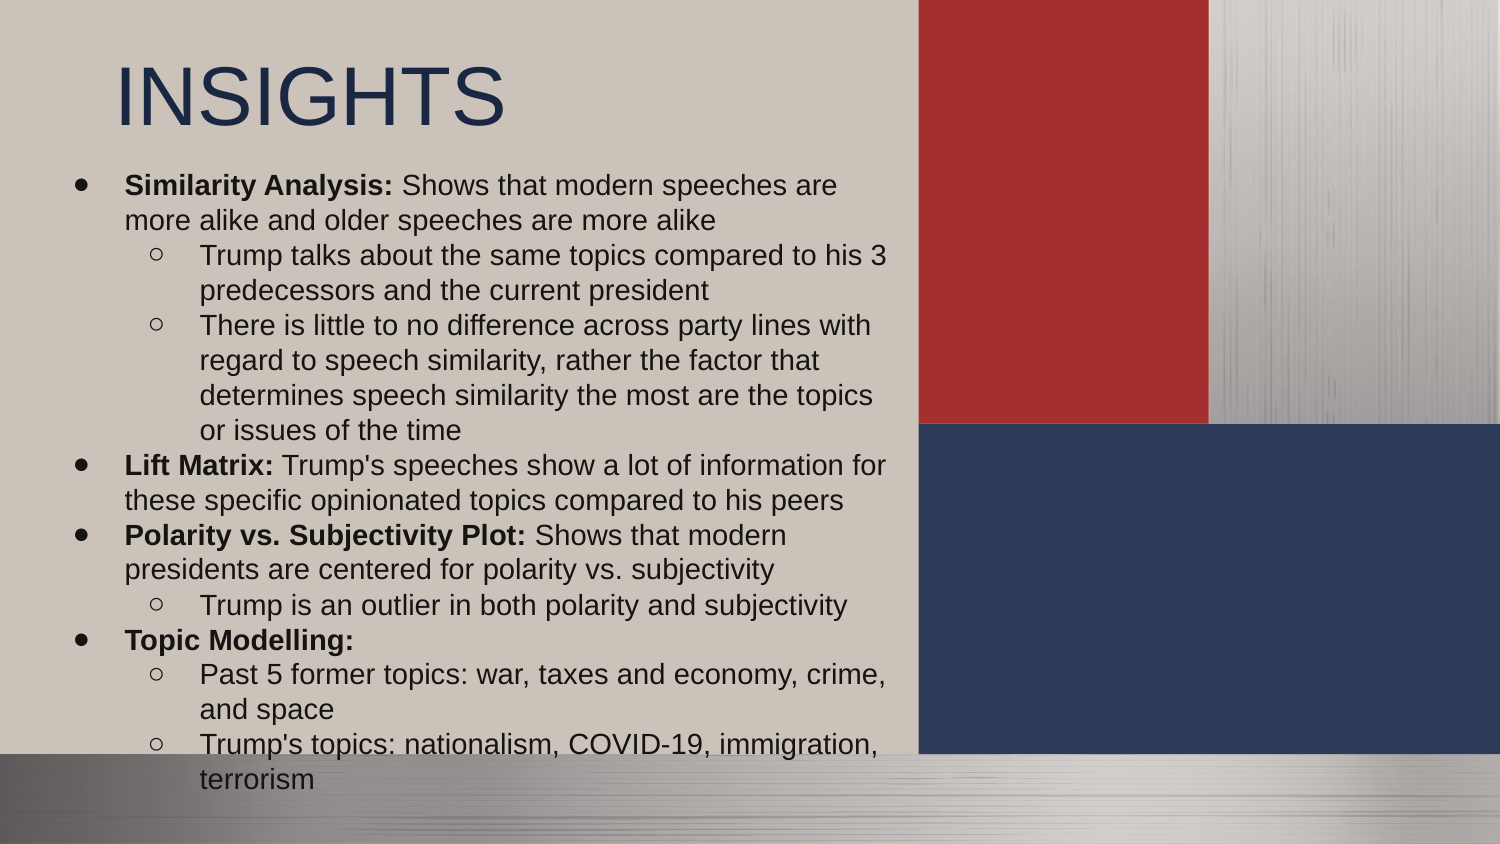

# INSIGHTS
Similarity Analysis: Shows that modern speeches are more alike and older speeches are more alike
Trump talks about the same topics compared to his 3 predecessors and the current president
There is little to no difference across party lines with regard to speech similarity, rather the factor that determines speech similarity the most are the topics or issues of the time
Lift Matrix: Trump's speeches show a lot of information for these specific opinionated topics compared to his peers
Polarity vs. Subjectivity Plot: Shows that modern presidents are centered for polarity vs. subjectivity
Trump is an outlier in both polarity and subjectivity
Topic Modelling:
Past 5 former topics: war, taxes and economy, crime, and space
Trump's topics: nationalism, COVID-19, immigration, terrorism